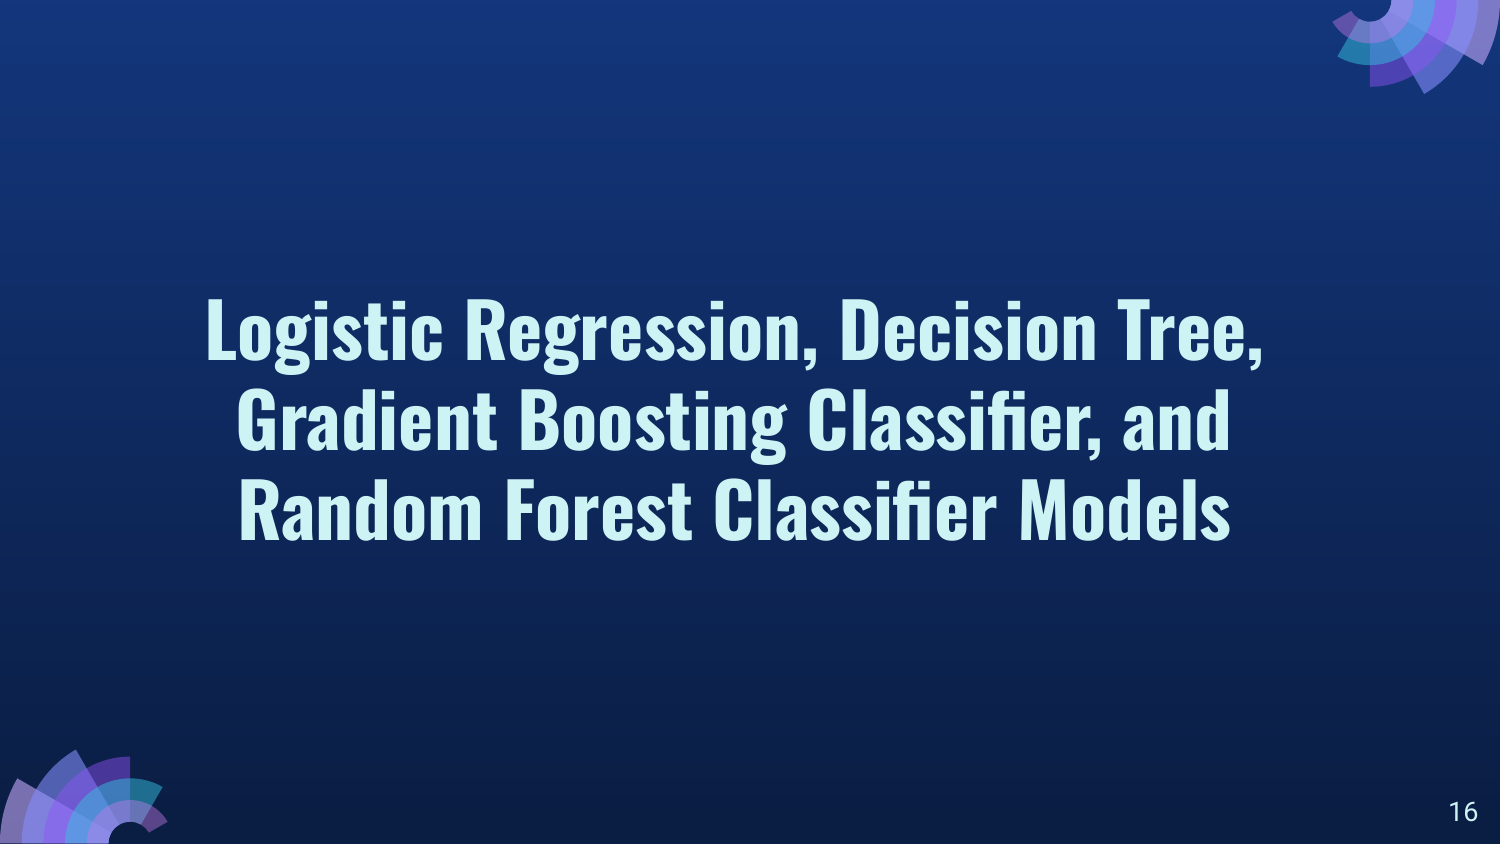

# Logistic Regression, Decision Tree, Gradient Boosting Classifier, and Random Forest Classifier Models
16